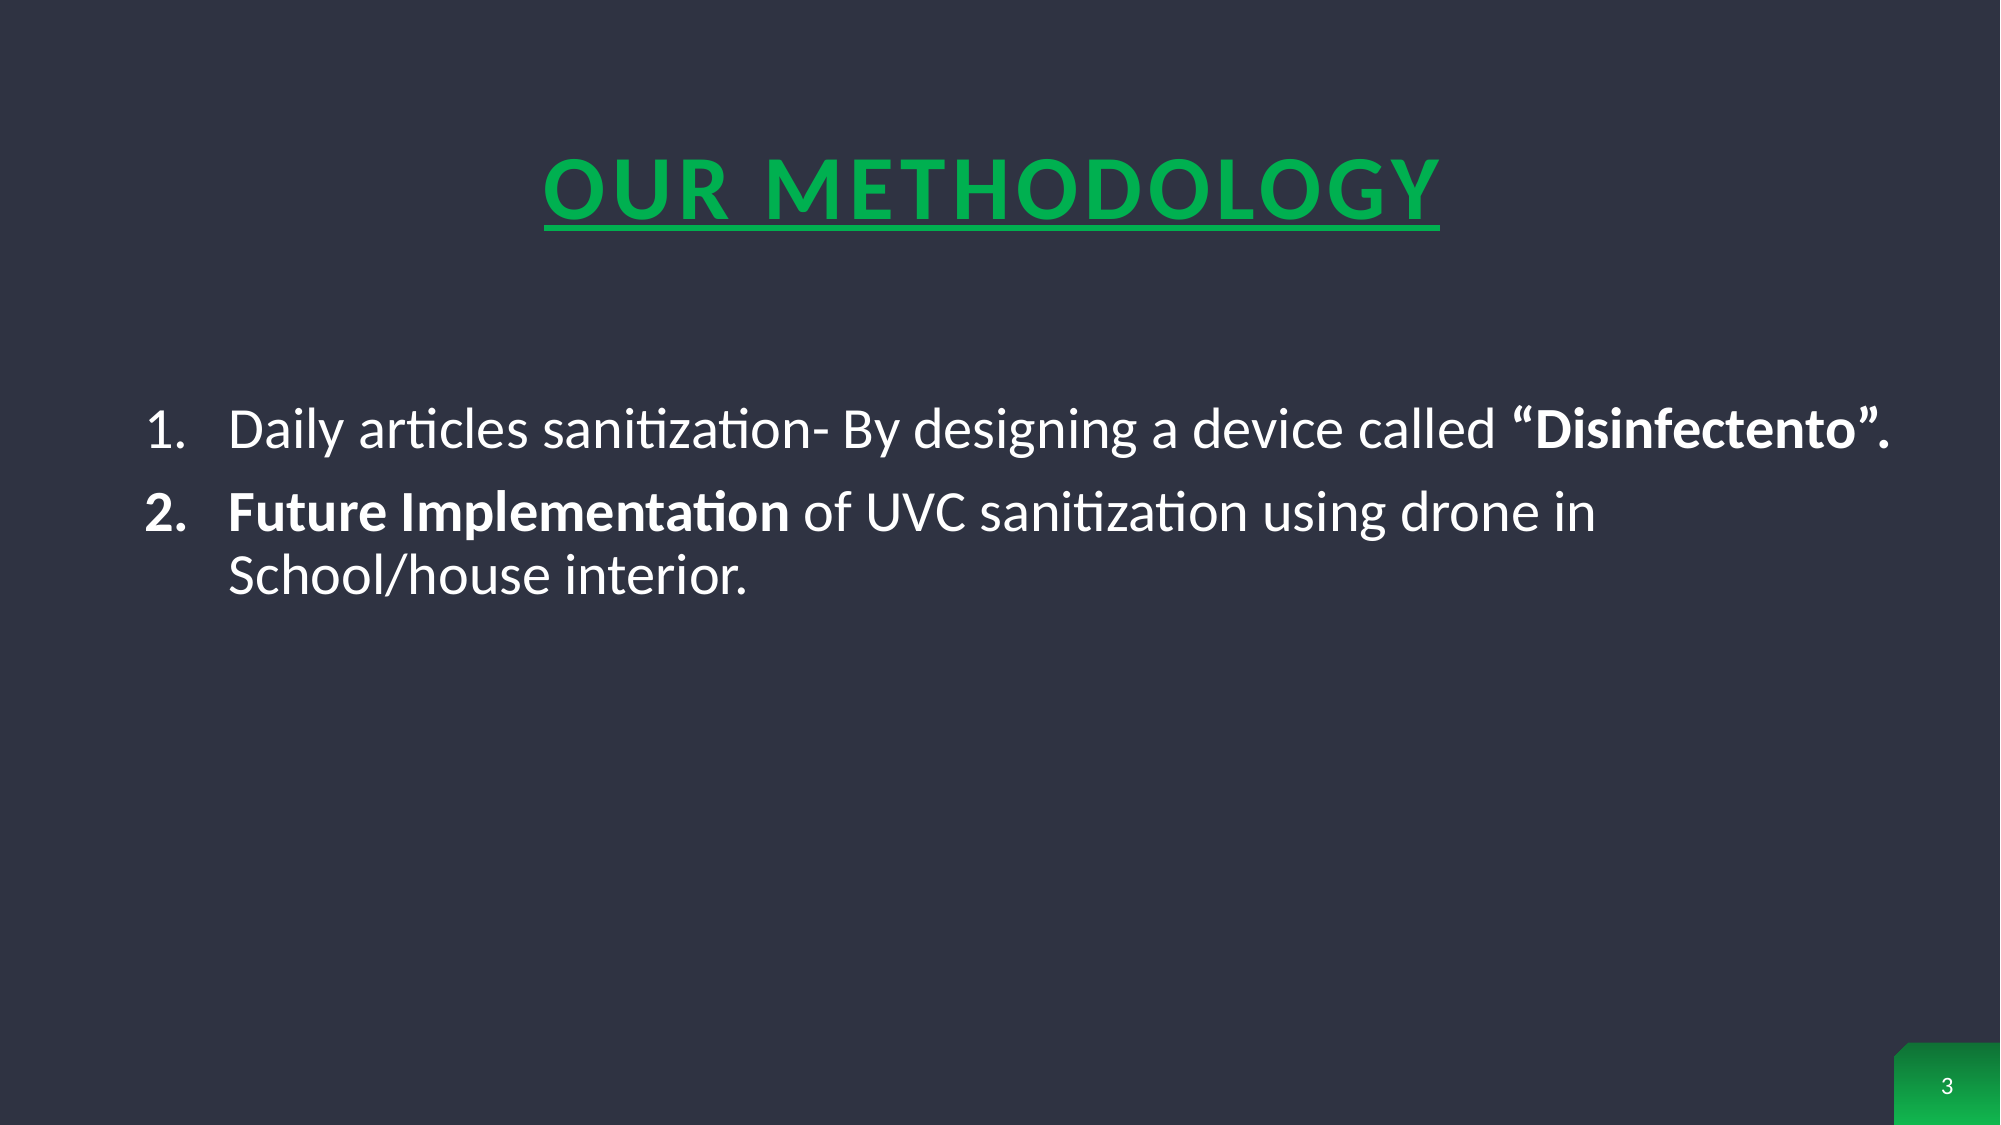

# Our methodology

Daily articles sanitization- By designing a device called “Disinfectento”.
Future Implementation of UVC sanitization using drone in School/house interior.

3